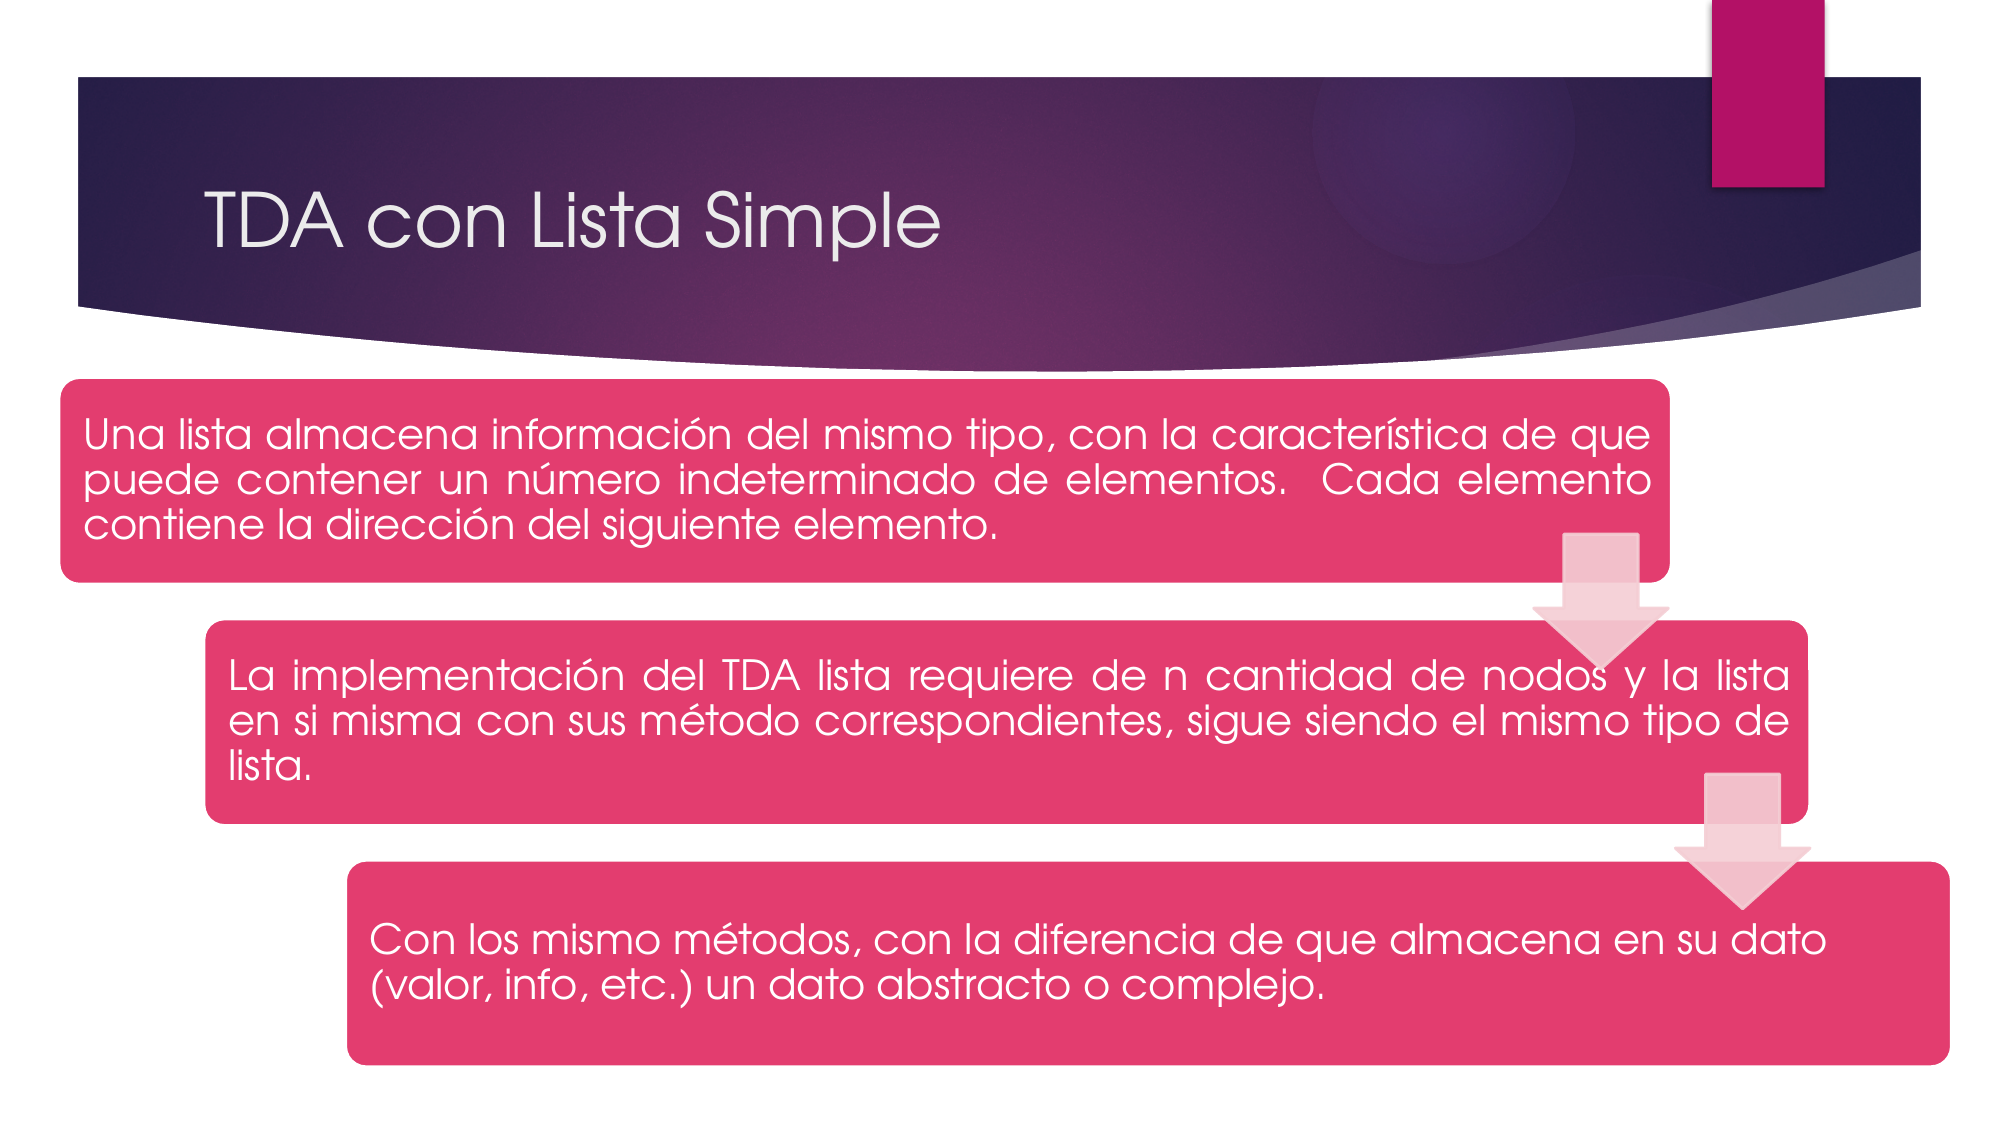

# TDA con Lista Simple
Una lista almacena información del mismo tipo, con la característica de que puede contener un número indeterminado de elementos.  Cada elemento contiene la dirección del siguiente elemento.
La implementación del TDA lista requiere de n cantidad de nodos y la lista en si misma con sus método correspondientes, sigue siendo el mismo tipo de lista.
Con los mismo métodos, con la diferencia de que almacena en su dato (valor, info, etc.) un dato abstracto o complejo.